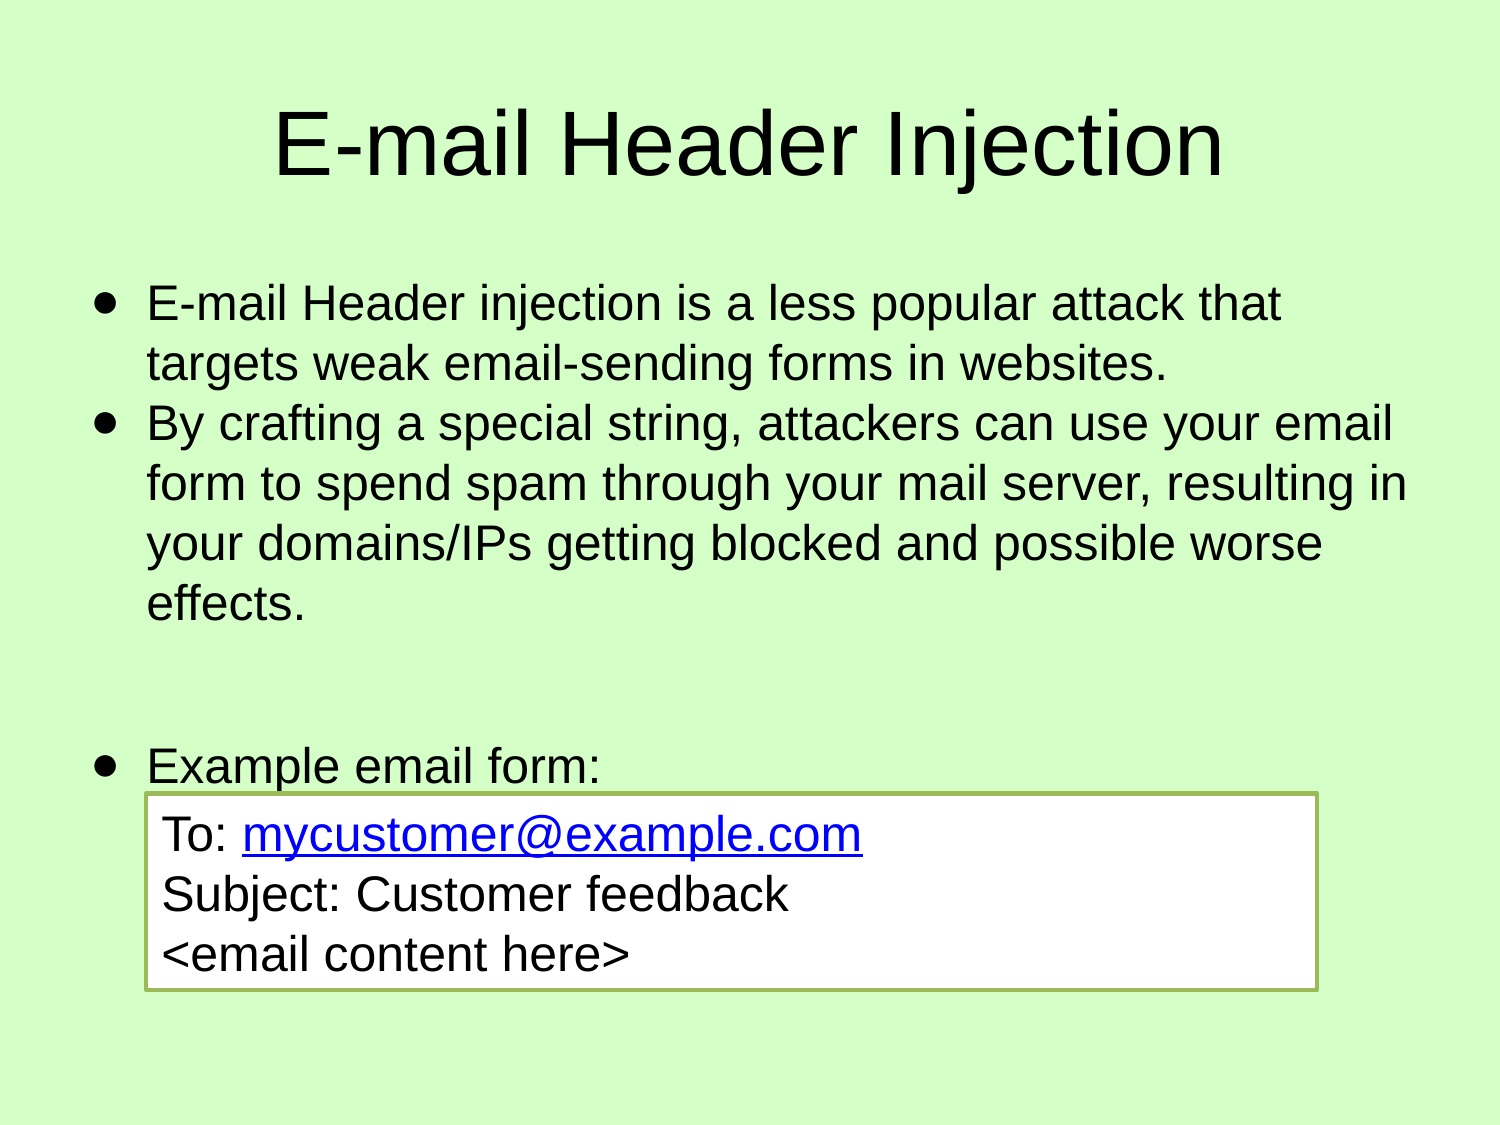

# E-mail Header Injection
E-mail Header injection is a less popular attack that targets weak email-sending forms in websites.
By crafting a special string, attackers can use your email form to spend spam through your mail server, resulting in your domains/IPs getting blocked and possible worse effects.

Example email form:

To: mycustomer@example.com
Subject: Customer feedback
<email content here>